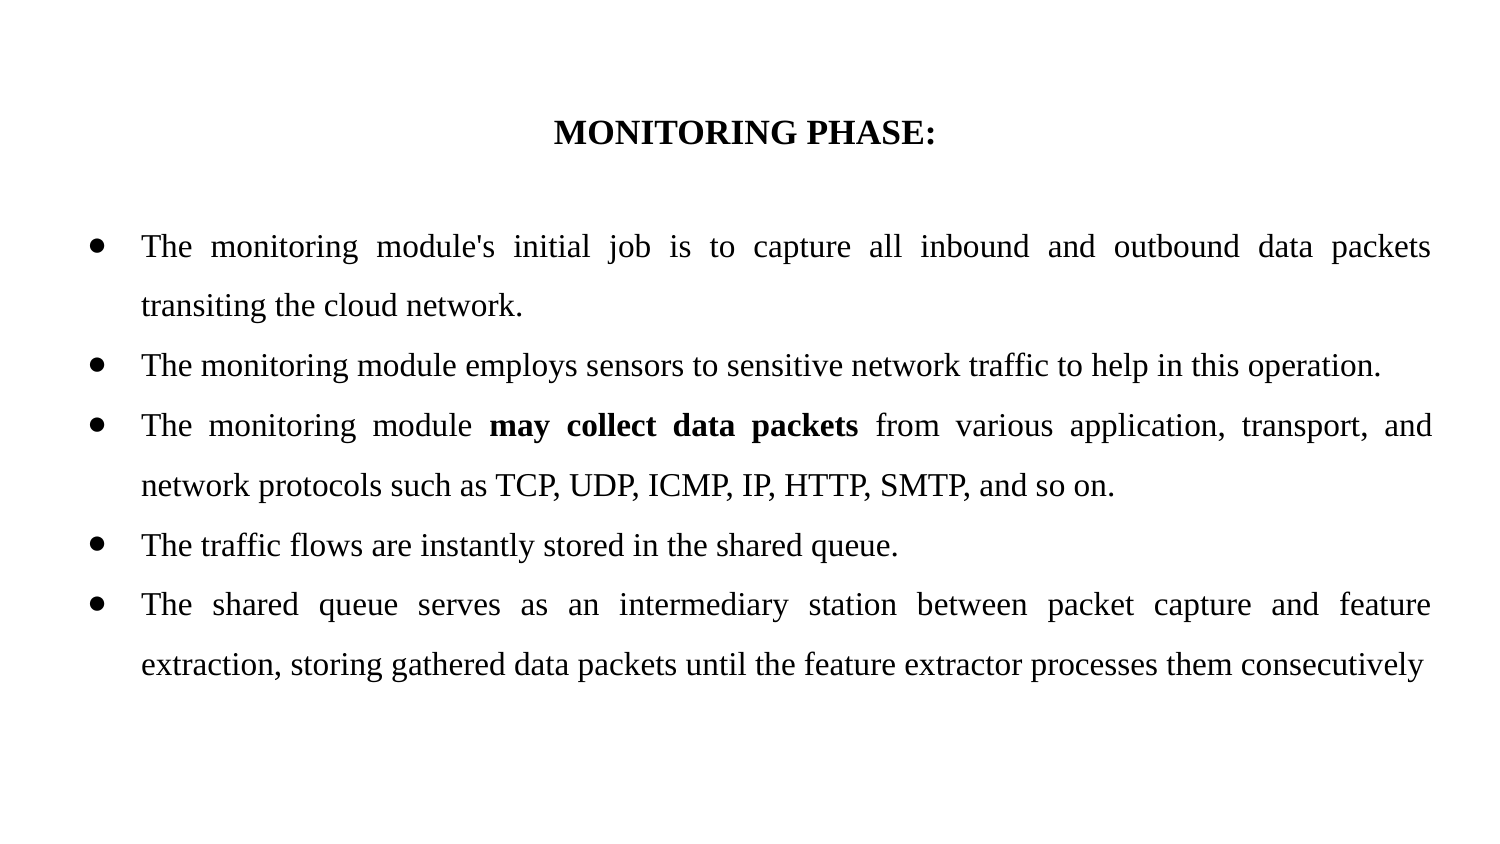

# MONITORING PHASE:

The monitoring module's initial job is to capture all inbound and outbound data packets transiting the cloud network.
The monitoring module employs sensors to sensitive network traffic to help in this operation.
The monitoring module may collect data packets from various application, transport, and network protocols such as TCP, UDP, ICMP, IP, HTTP, SMTP, and so on.
The traffic flows are instantly stored in the shared queue.
The shared queue serves as an intermediary station between packet capture and feature extraction, storing gathered data packets until the feature extractor processes them consecutively